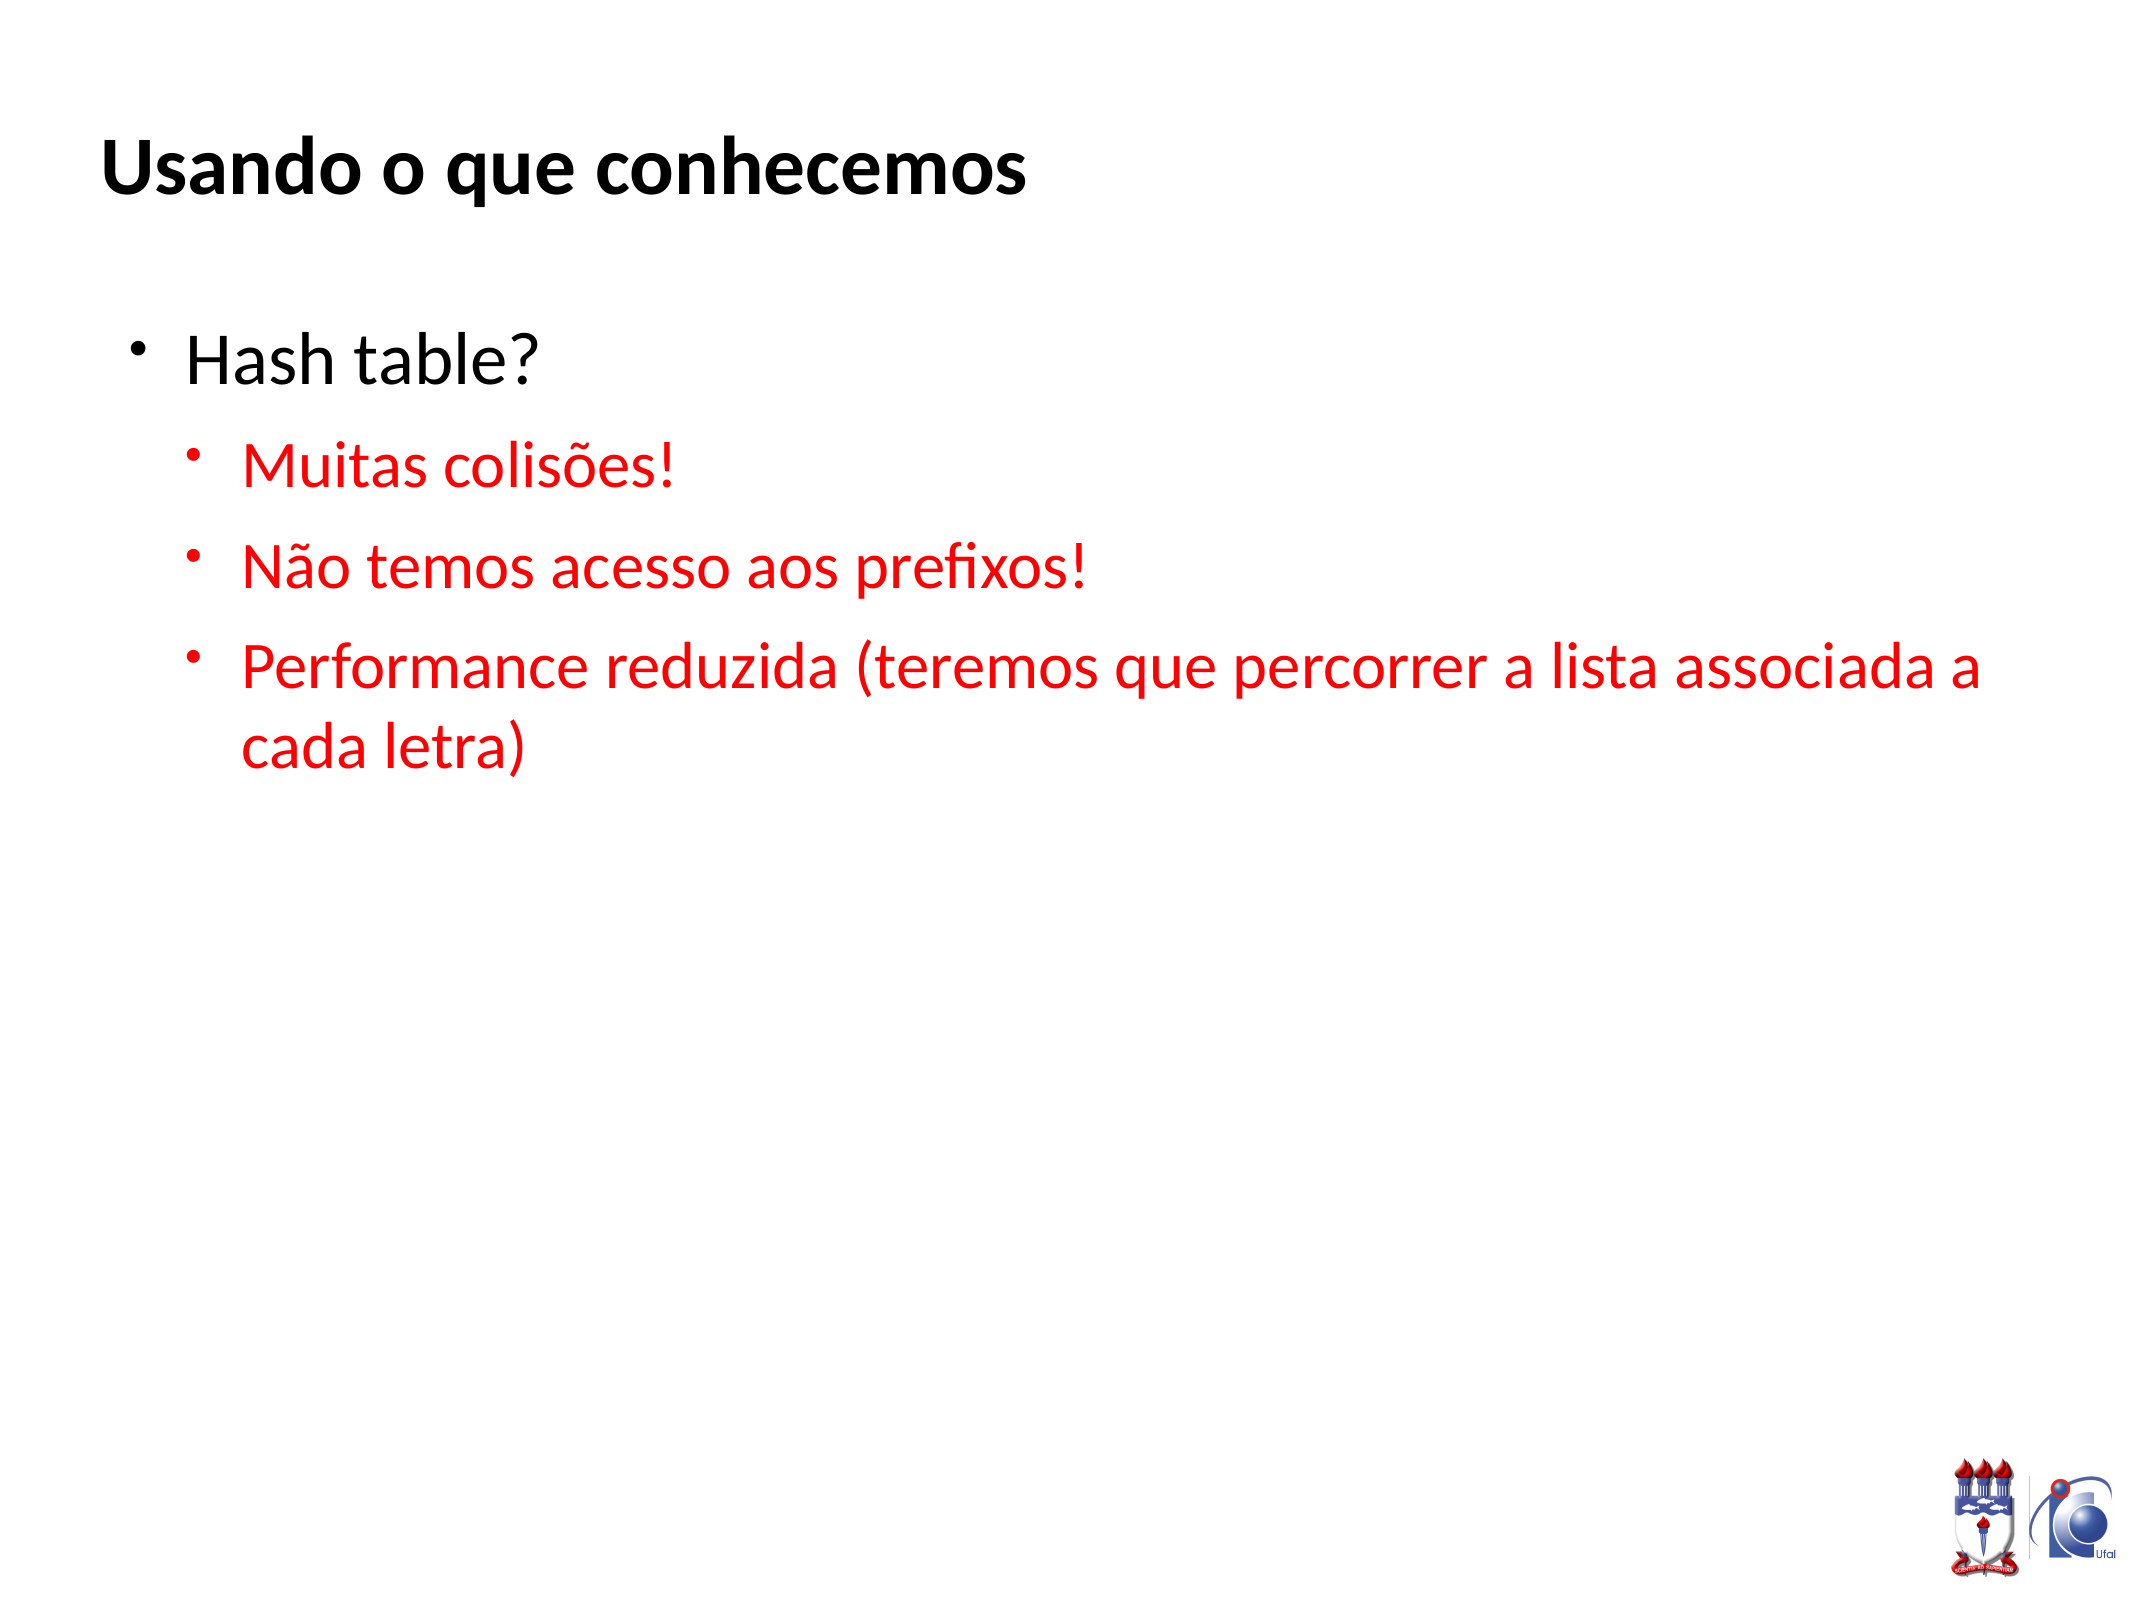

# Usando o que conhecemos
Hash table?
Muitas colisões!
Não temos acesso aos prefixos!
Performance reduzida (teremos que percorrer a lista associada a cada letra)